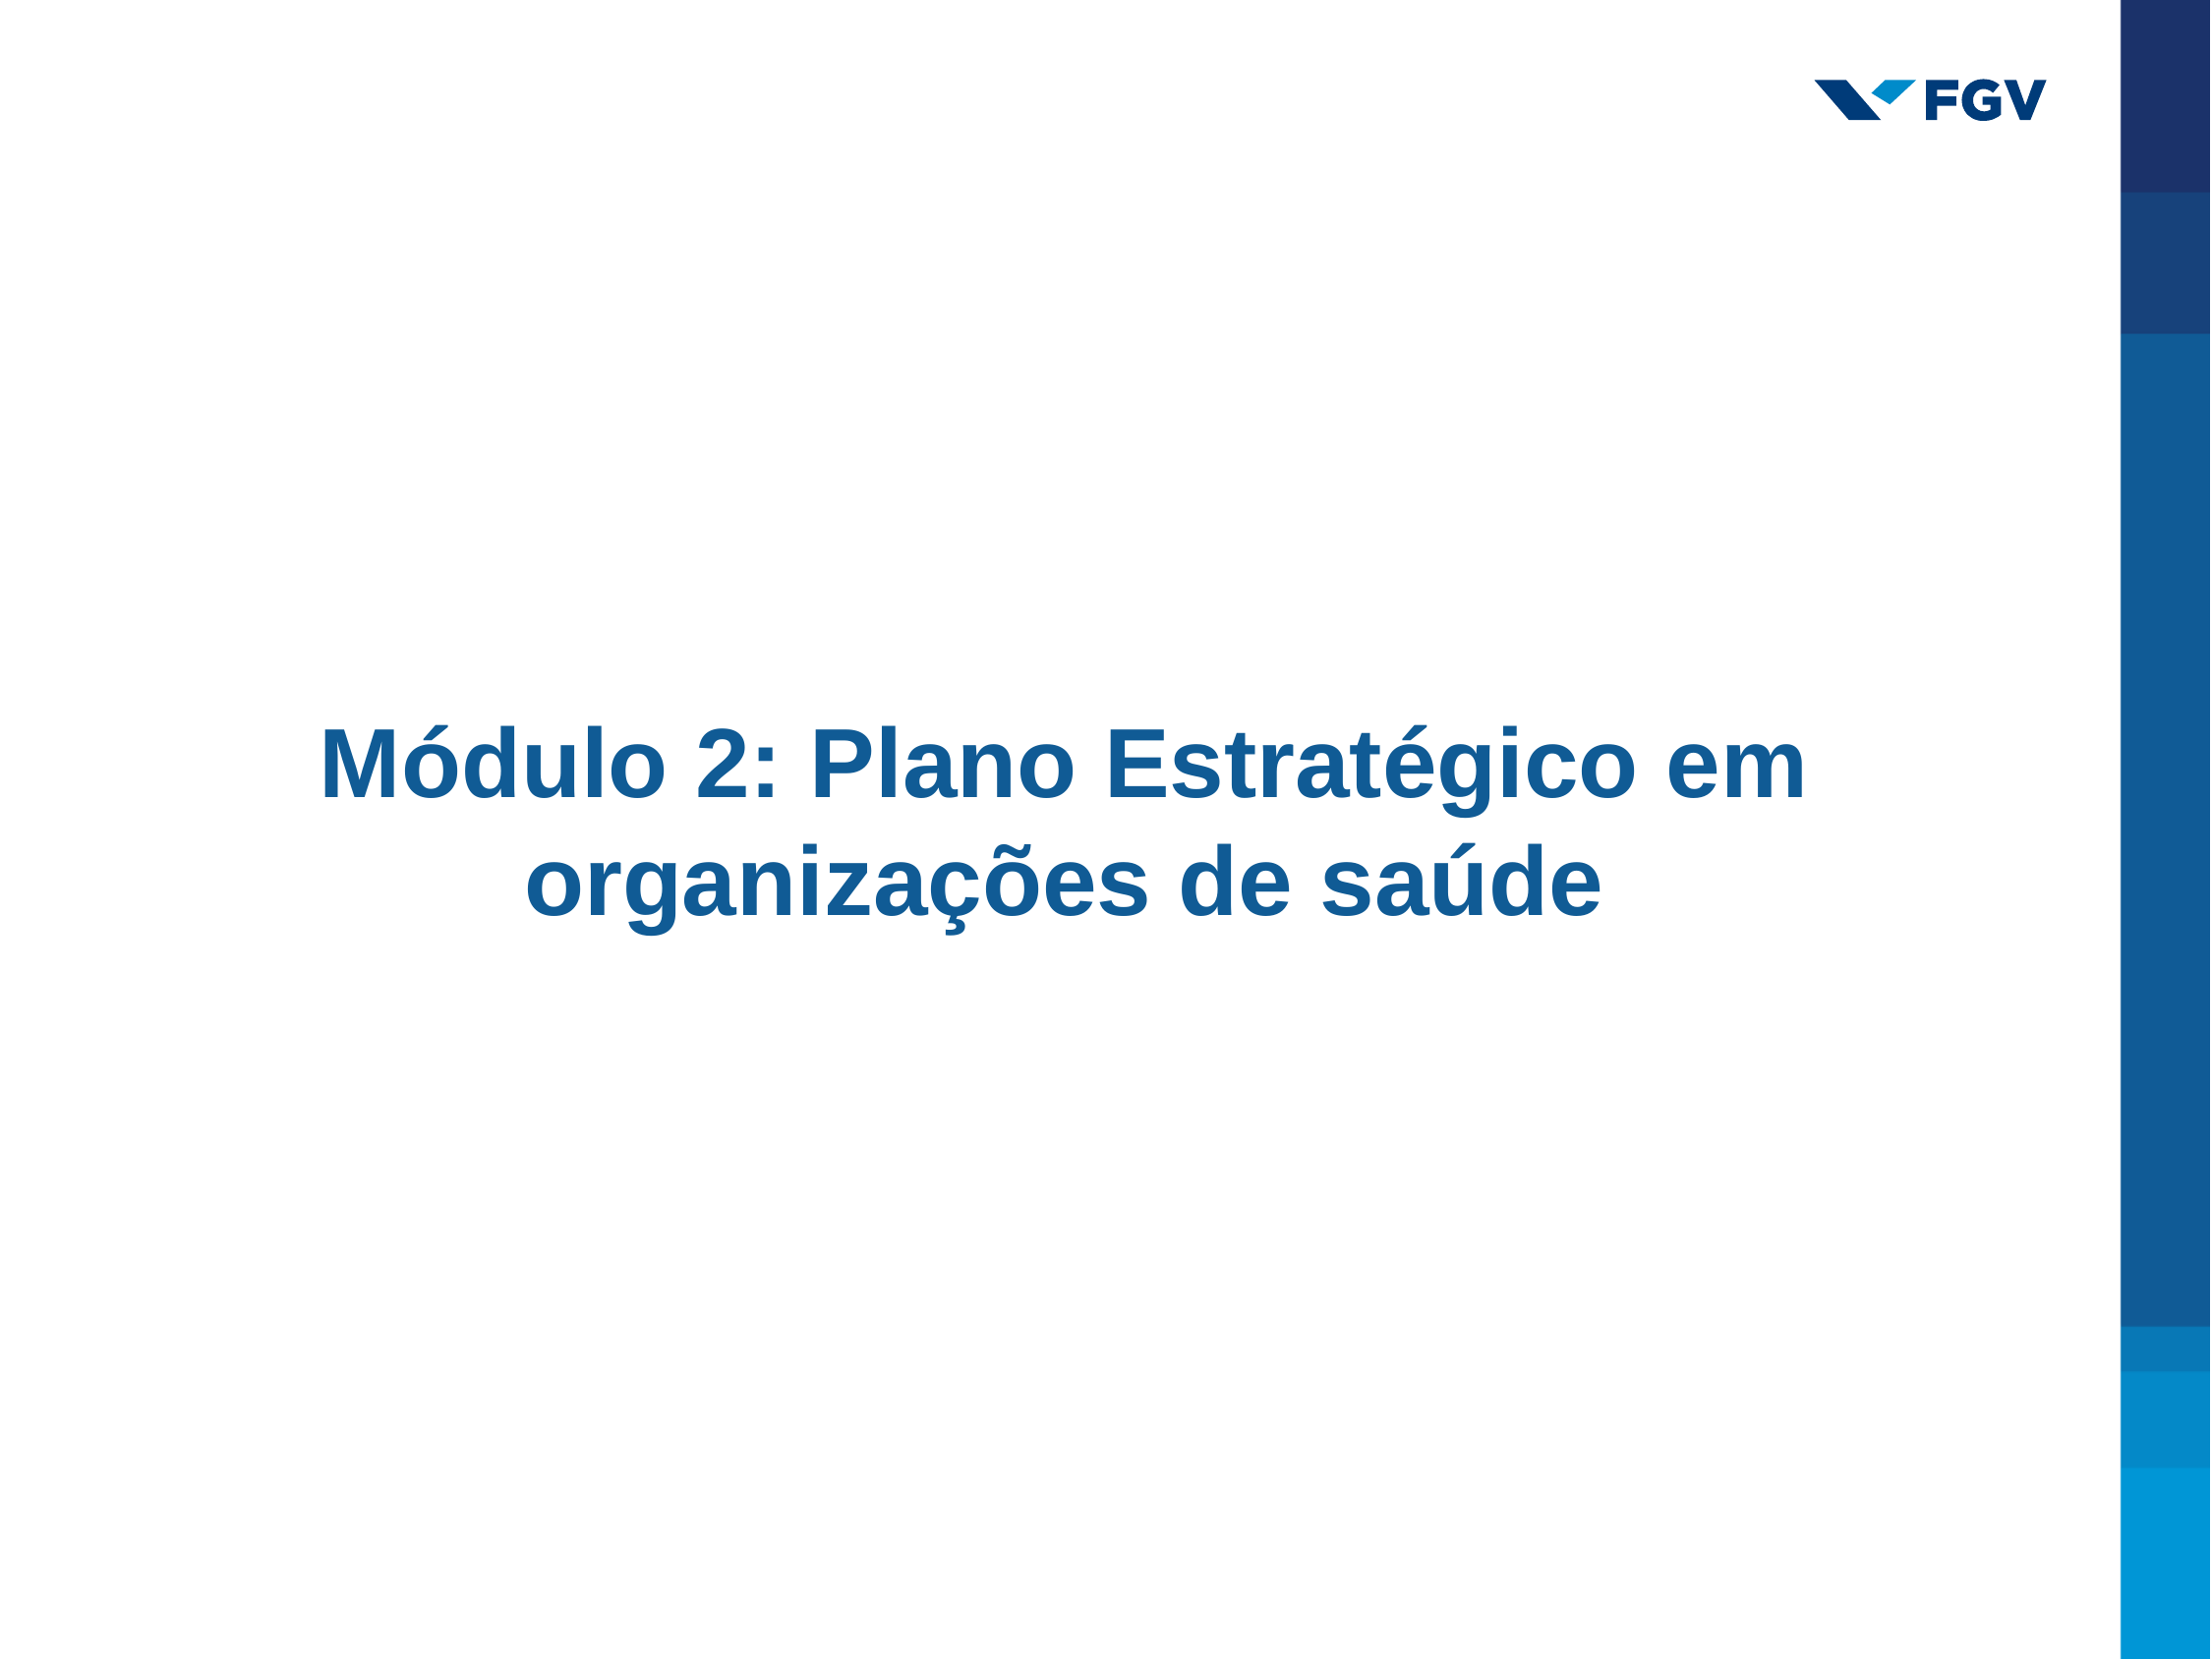

Módulo 2: Plano Estratégico em organizações de saúde